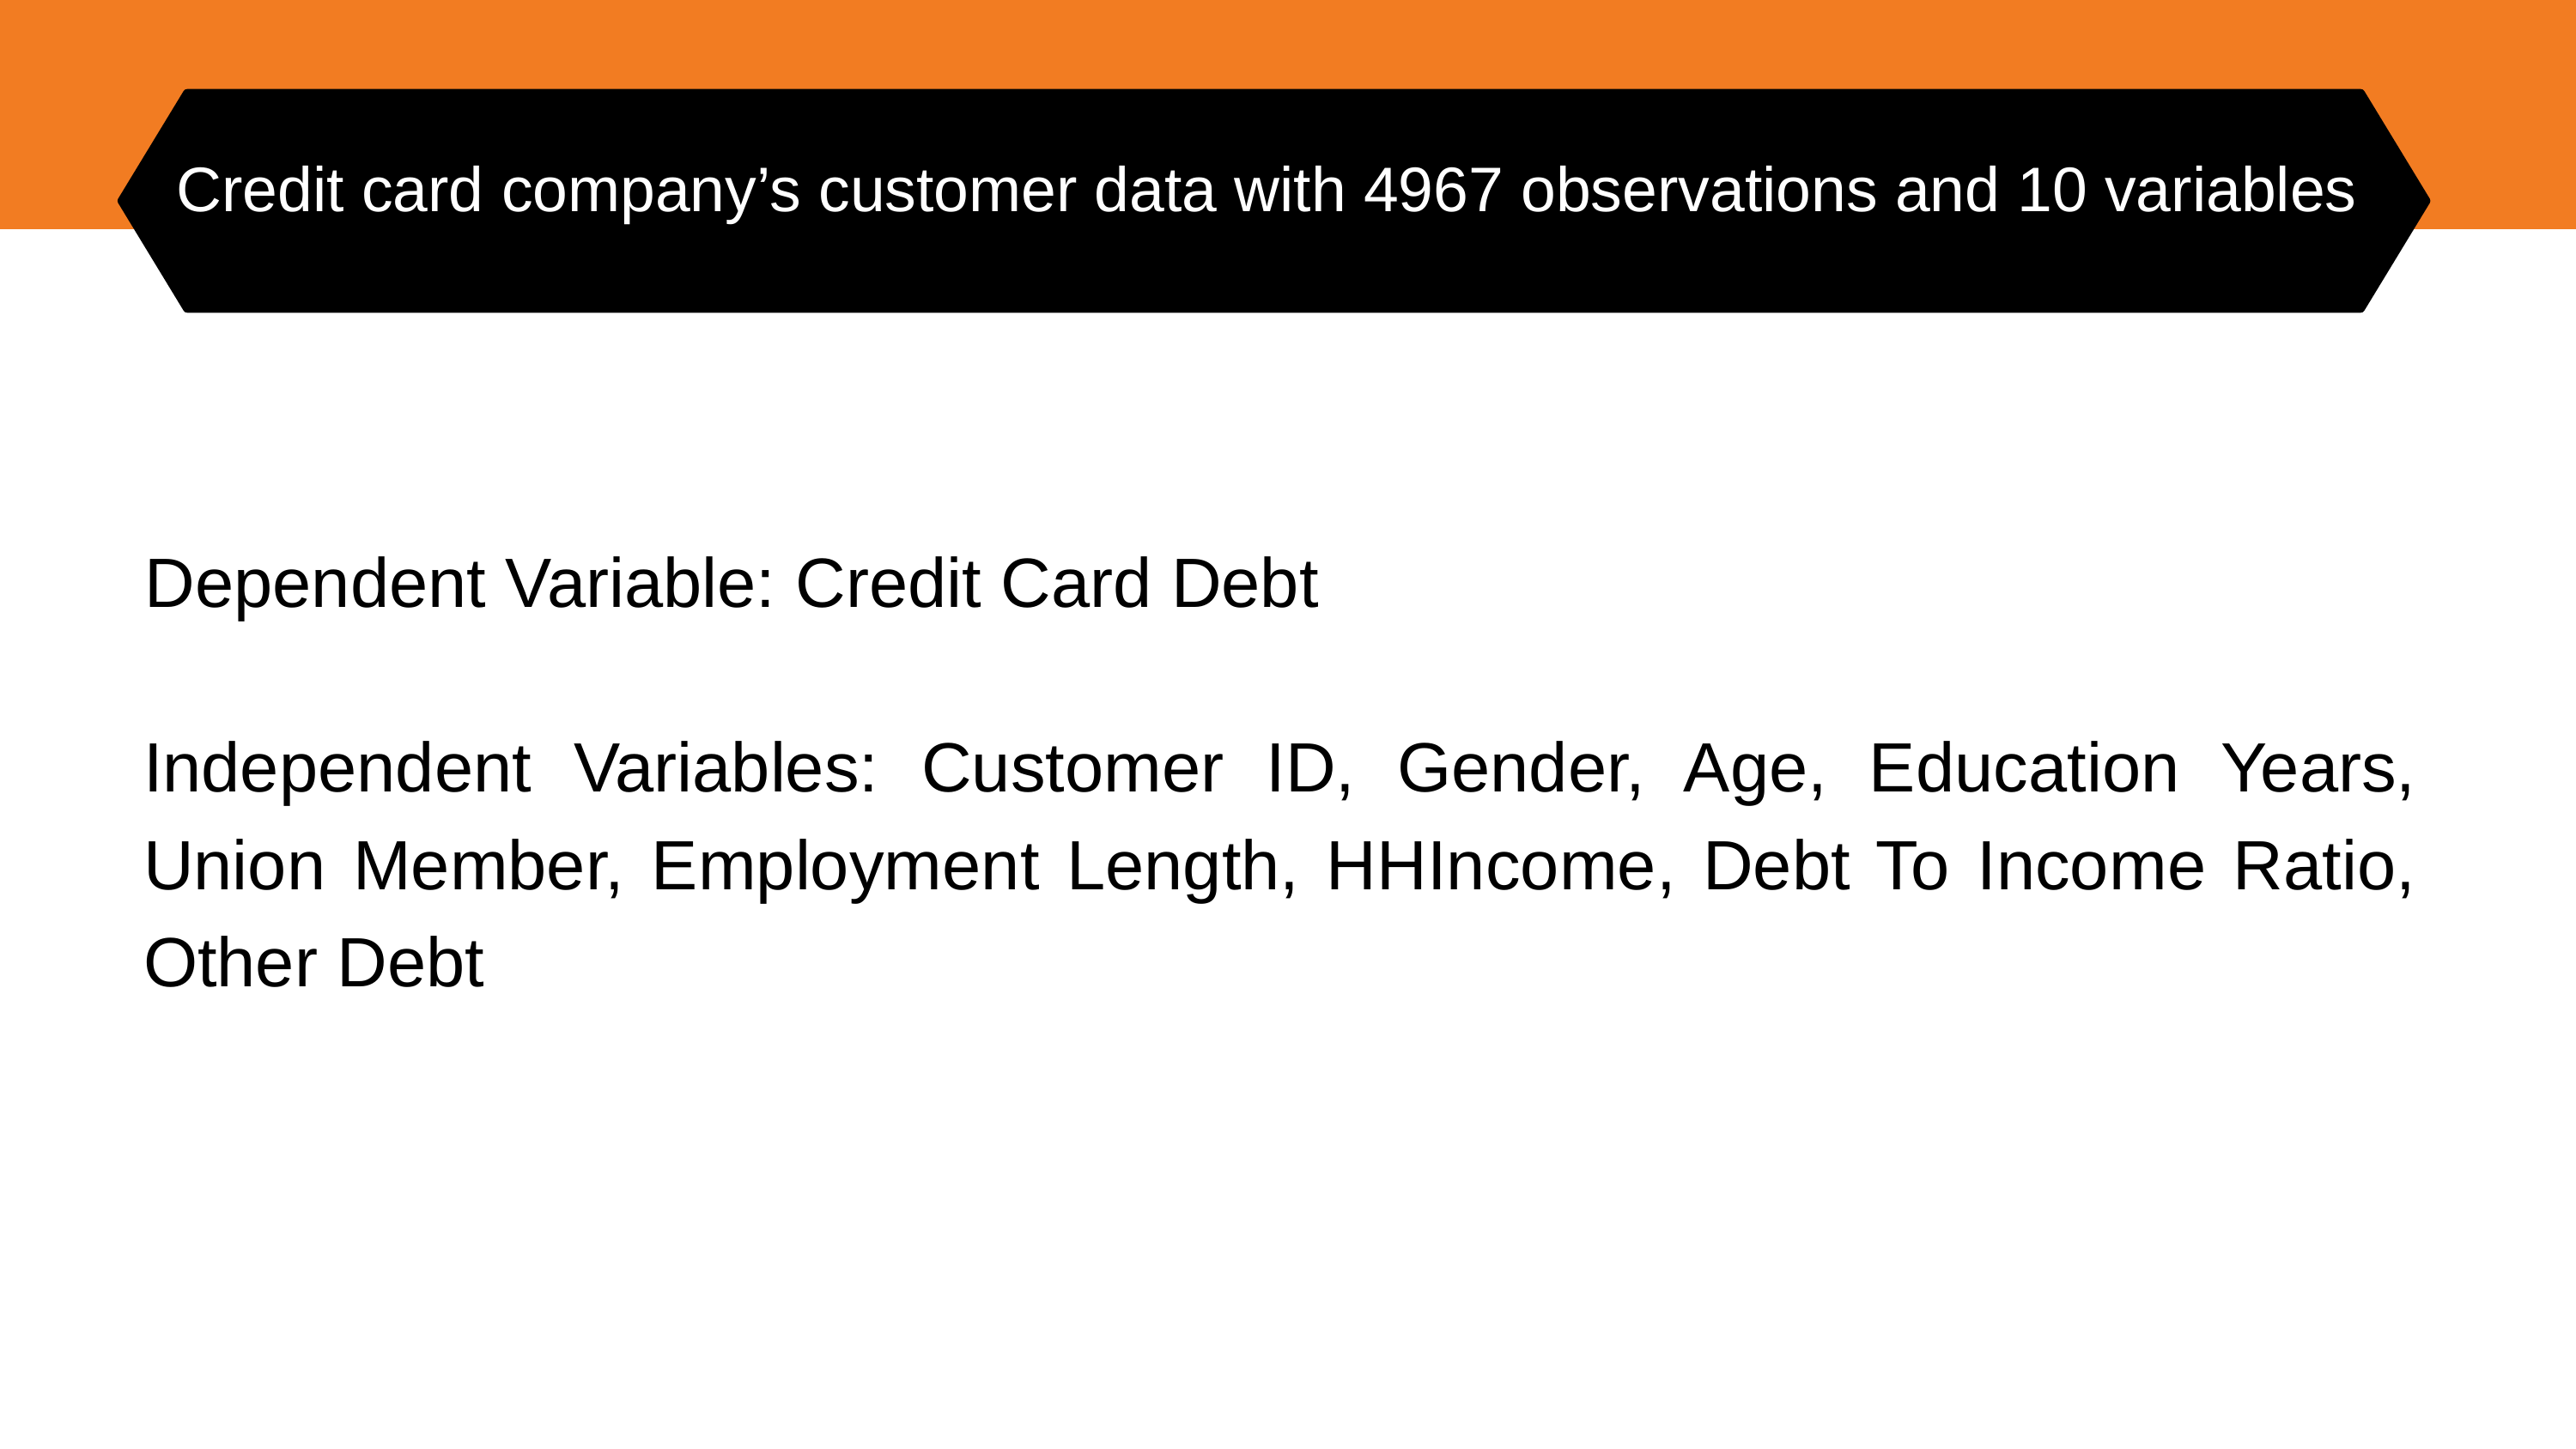

Credit card company’s customer data with 4967 observations and 10 variables
Dependent Variable: Credit Card Debt
Independent Variables: Customer ID, Gender, Age, Education Years, Union Member, Employment Length, HHIncome, Debt To Income Ratio, Other Debt